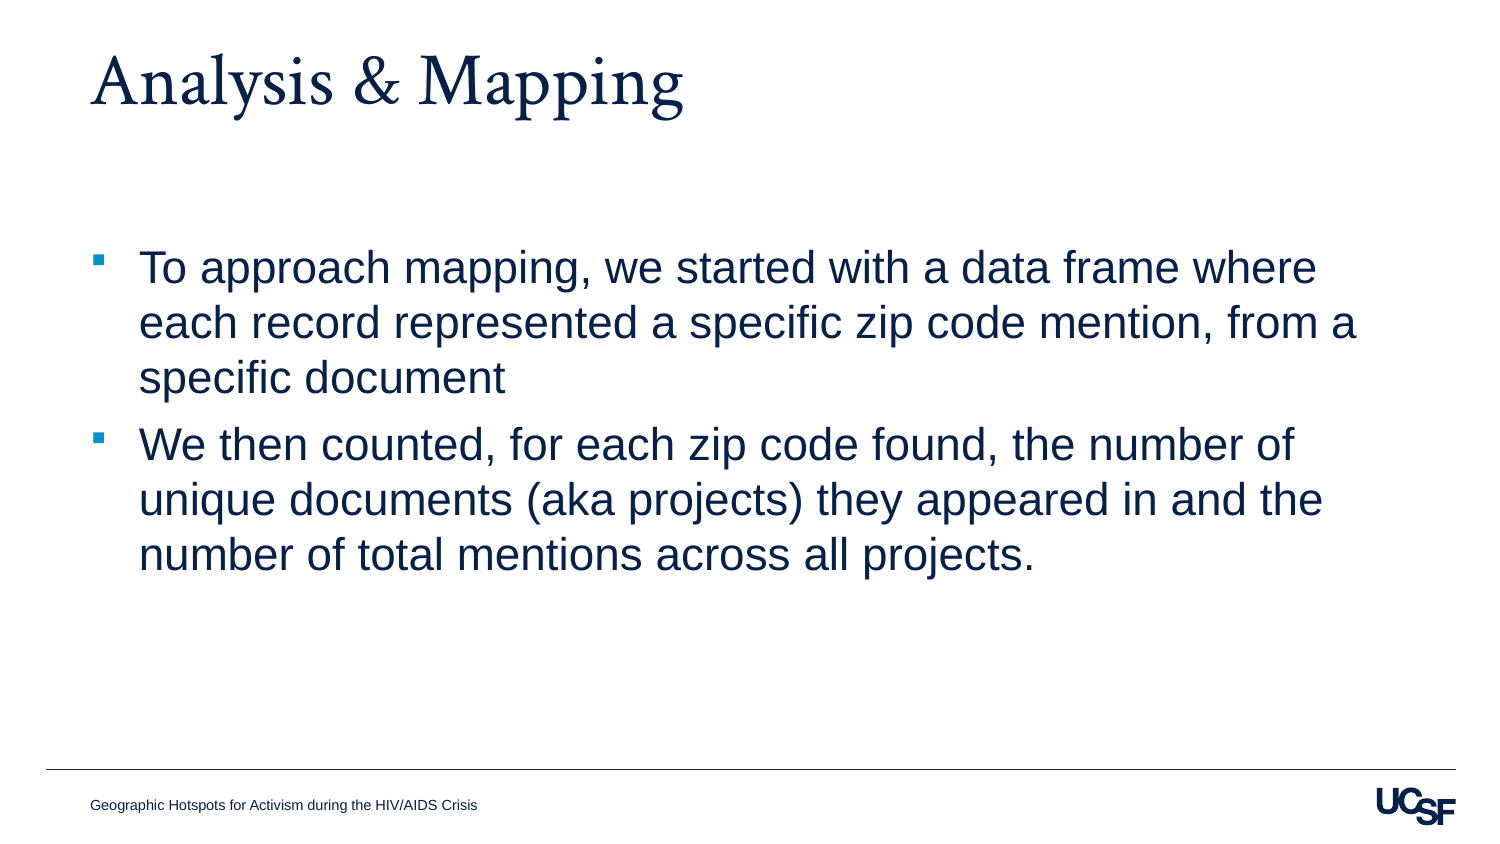

# Analysis & Mapping

To approach mapping, we started with a data frame where each record represented a specific zip code mention, from a specific document
We then counted, for each zip code found, the number of unique documents (aka projects) they appeared in and the number of total mentions across all projects.

Geographic Hotspots for Activism during the HIV/AIDS Crisis